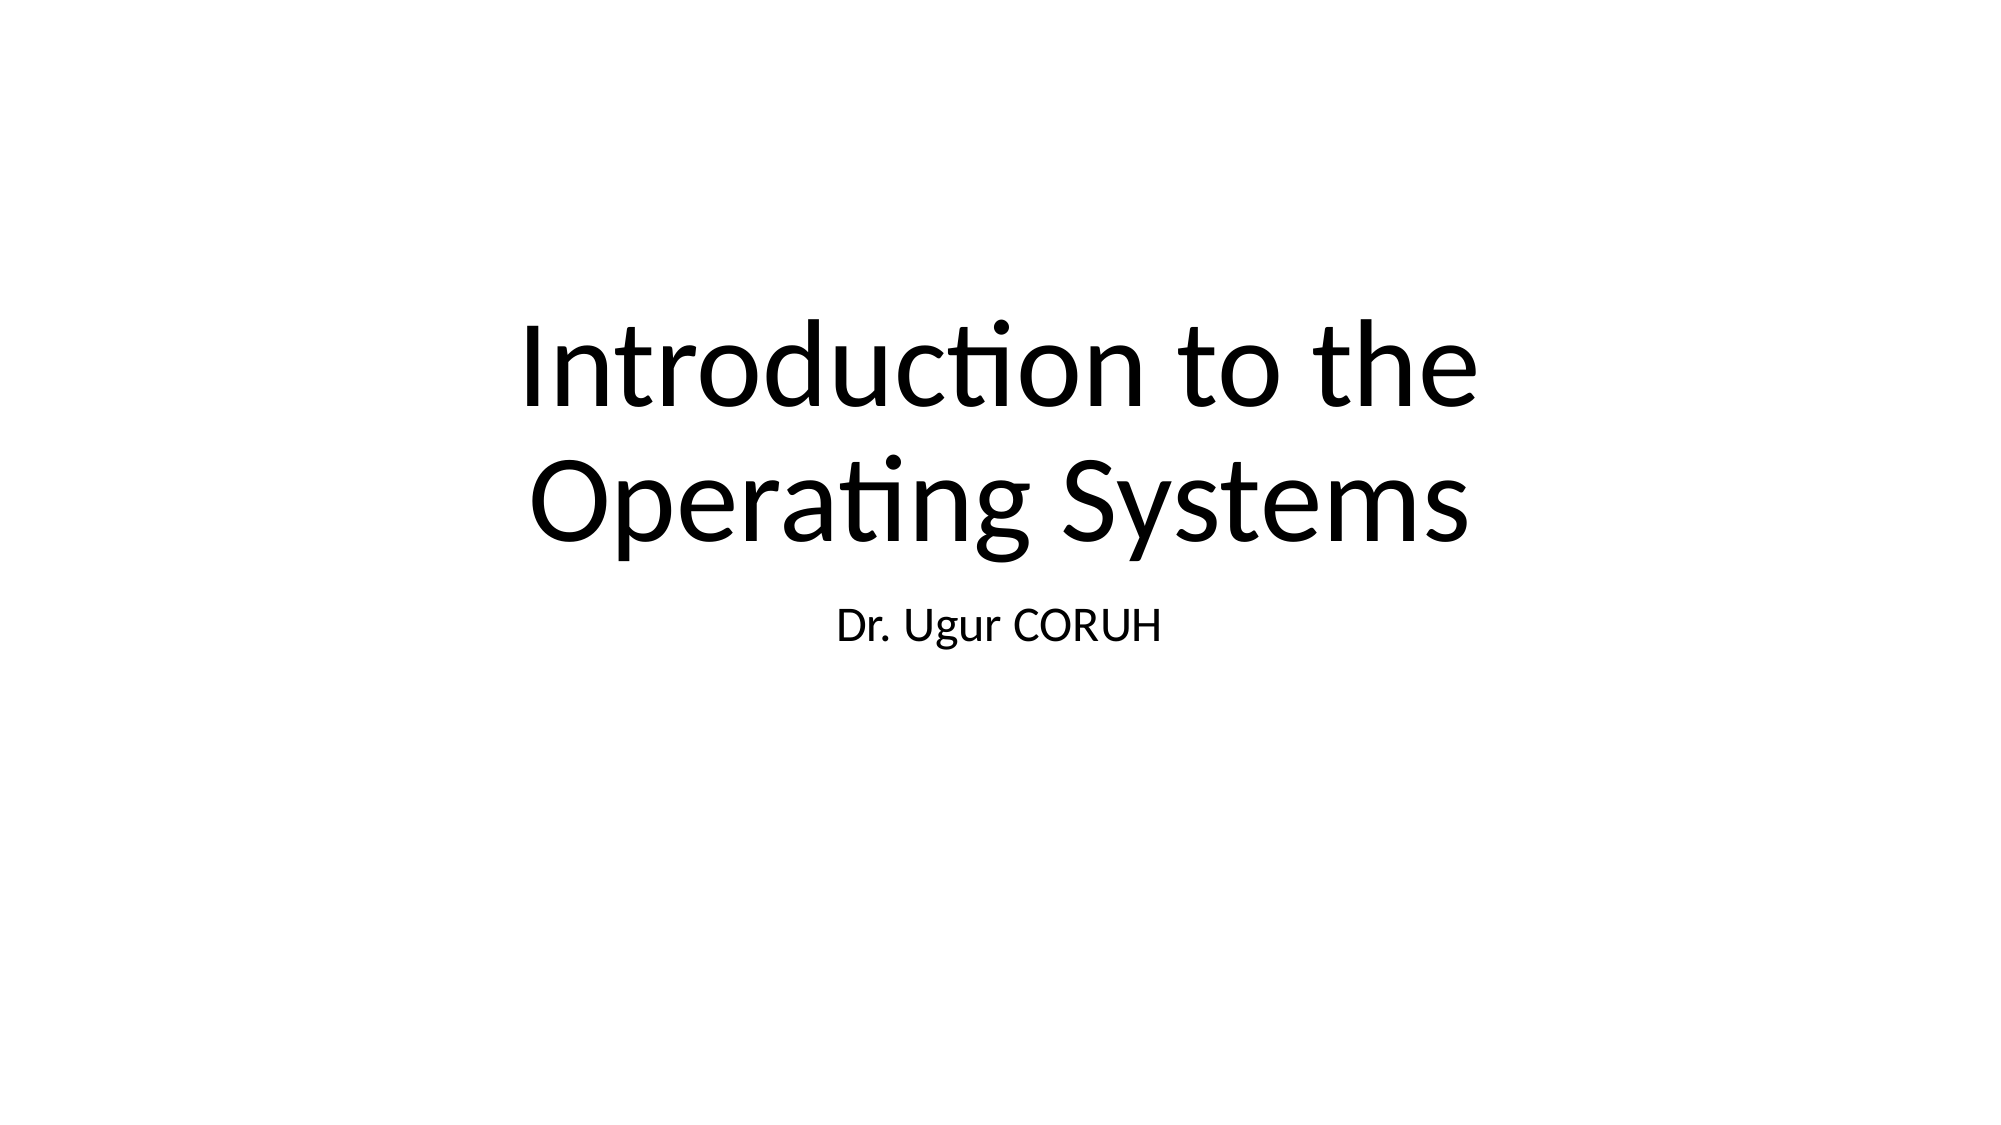

# Introduction to the Operating Systems
Dr. Ugur CORUH